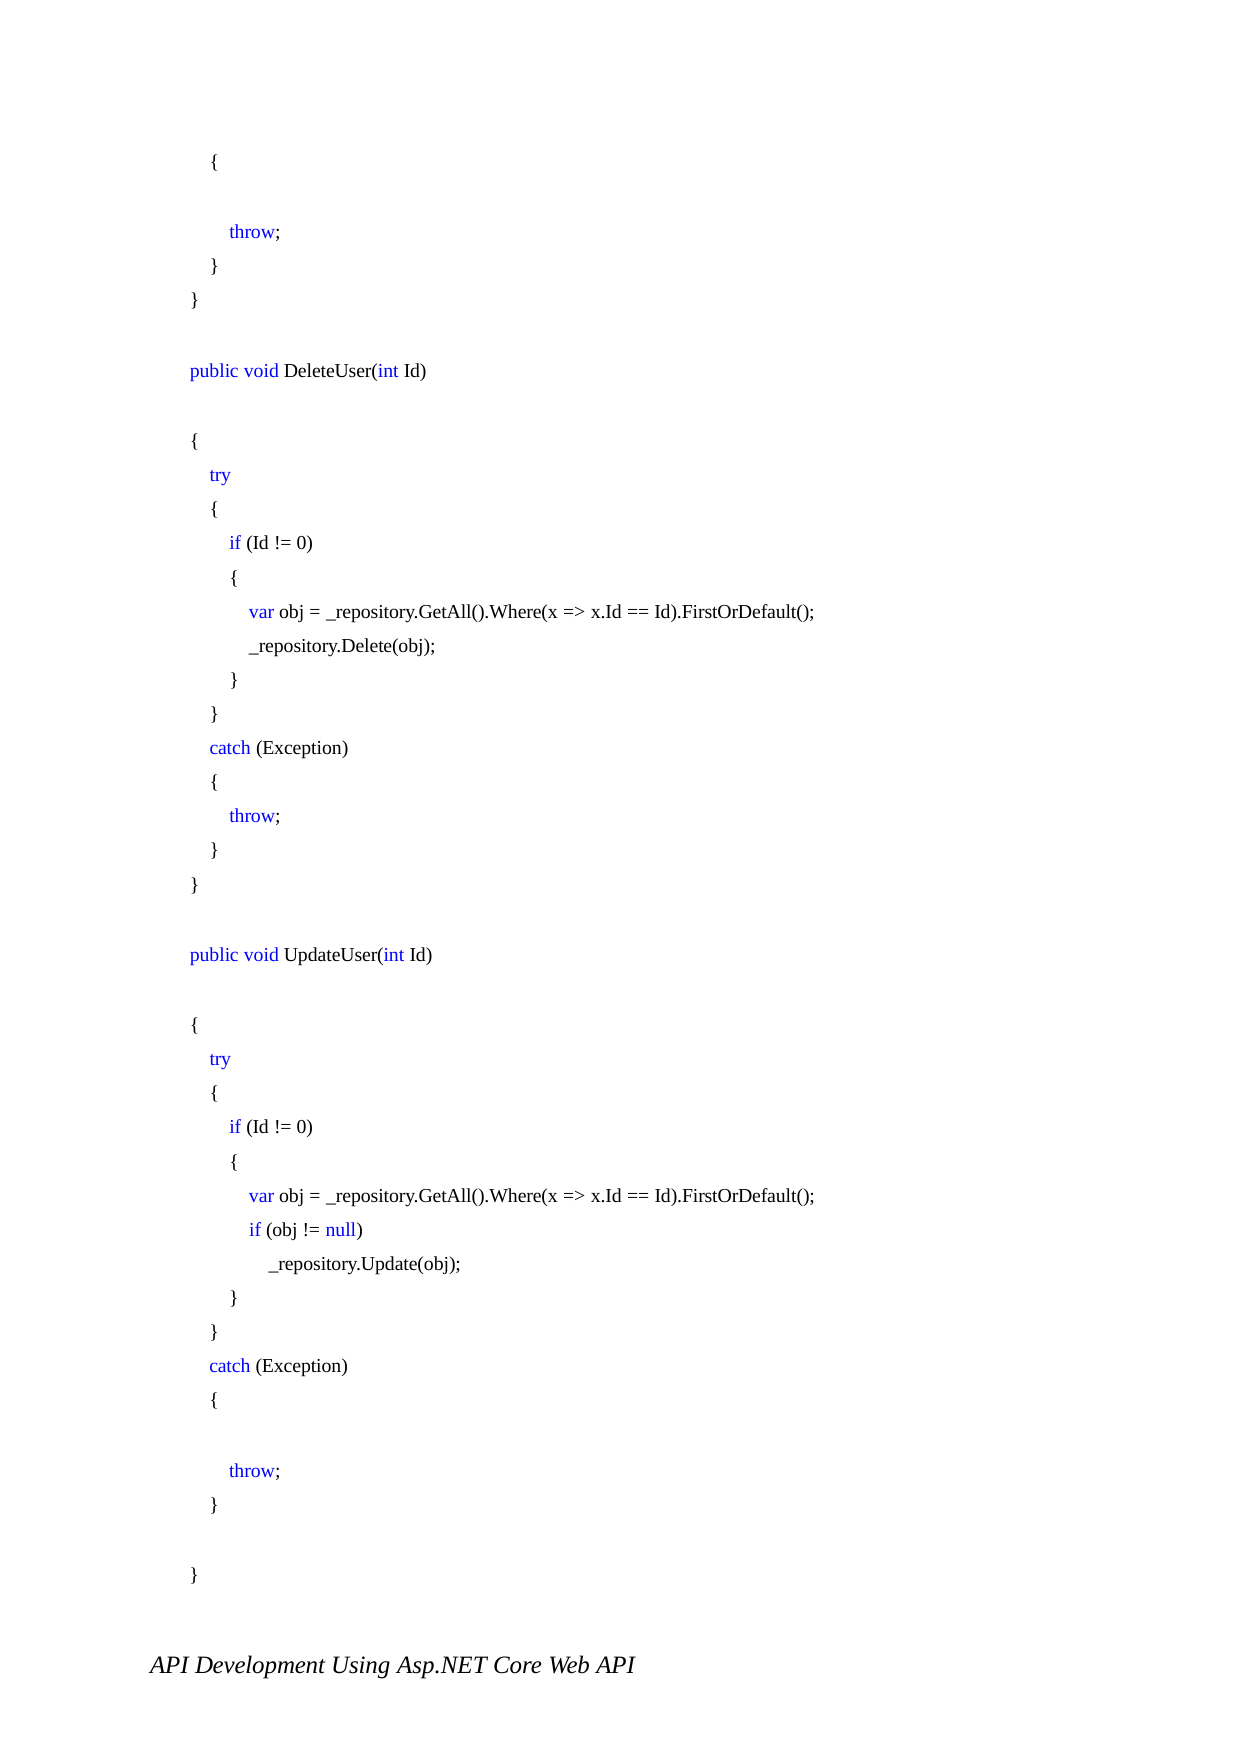

{

throw;
}
}

public void DeleteUser(int Id)

{
try
{
if (Id != 0)
{
var obj = _repository.GetAll().Where(x => x.Id == Id).FirstOrDefault();
_repository.Delete(obj);
}
}
catch (Exception)
{
throw;
}
}

public void UpdateUser(int Id)

{
try
{
if (Id != 0)
{
var obj = _repository.GetAll().Where(x => x.Id == Id).FirstOrDefault();  if (obj != null)
_repository.Update(obj);
}
}
catch (Exception)
{

throw;
}

}
API Development Using Asp.NET Core Web API